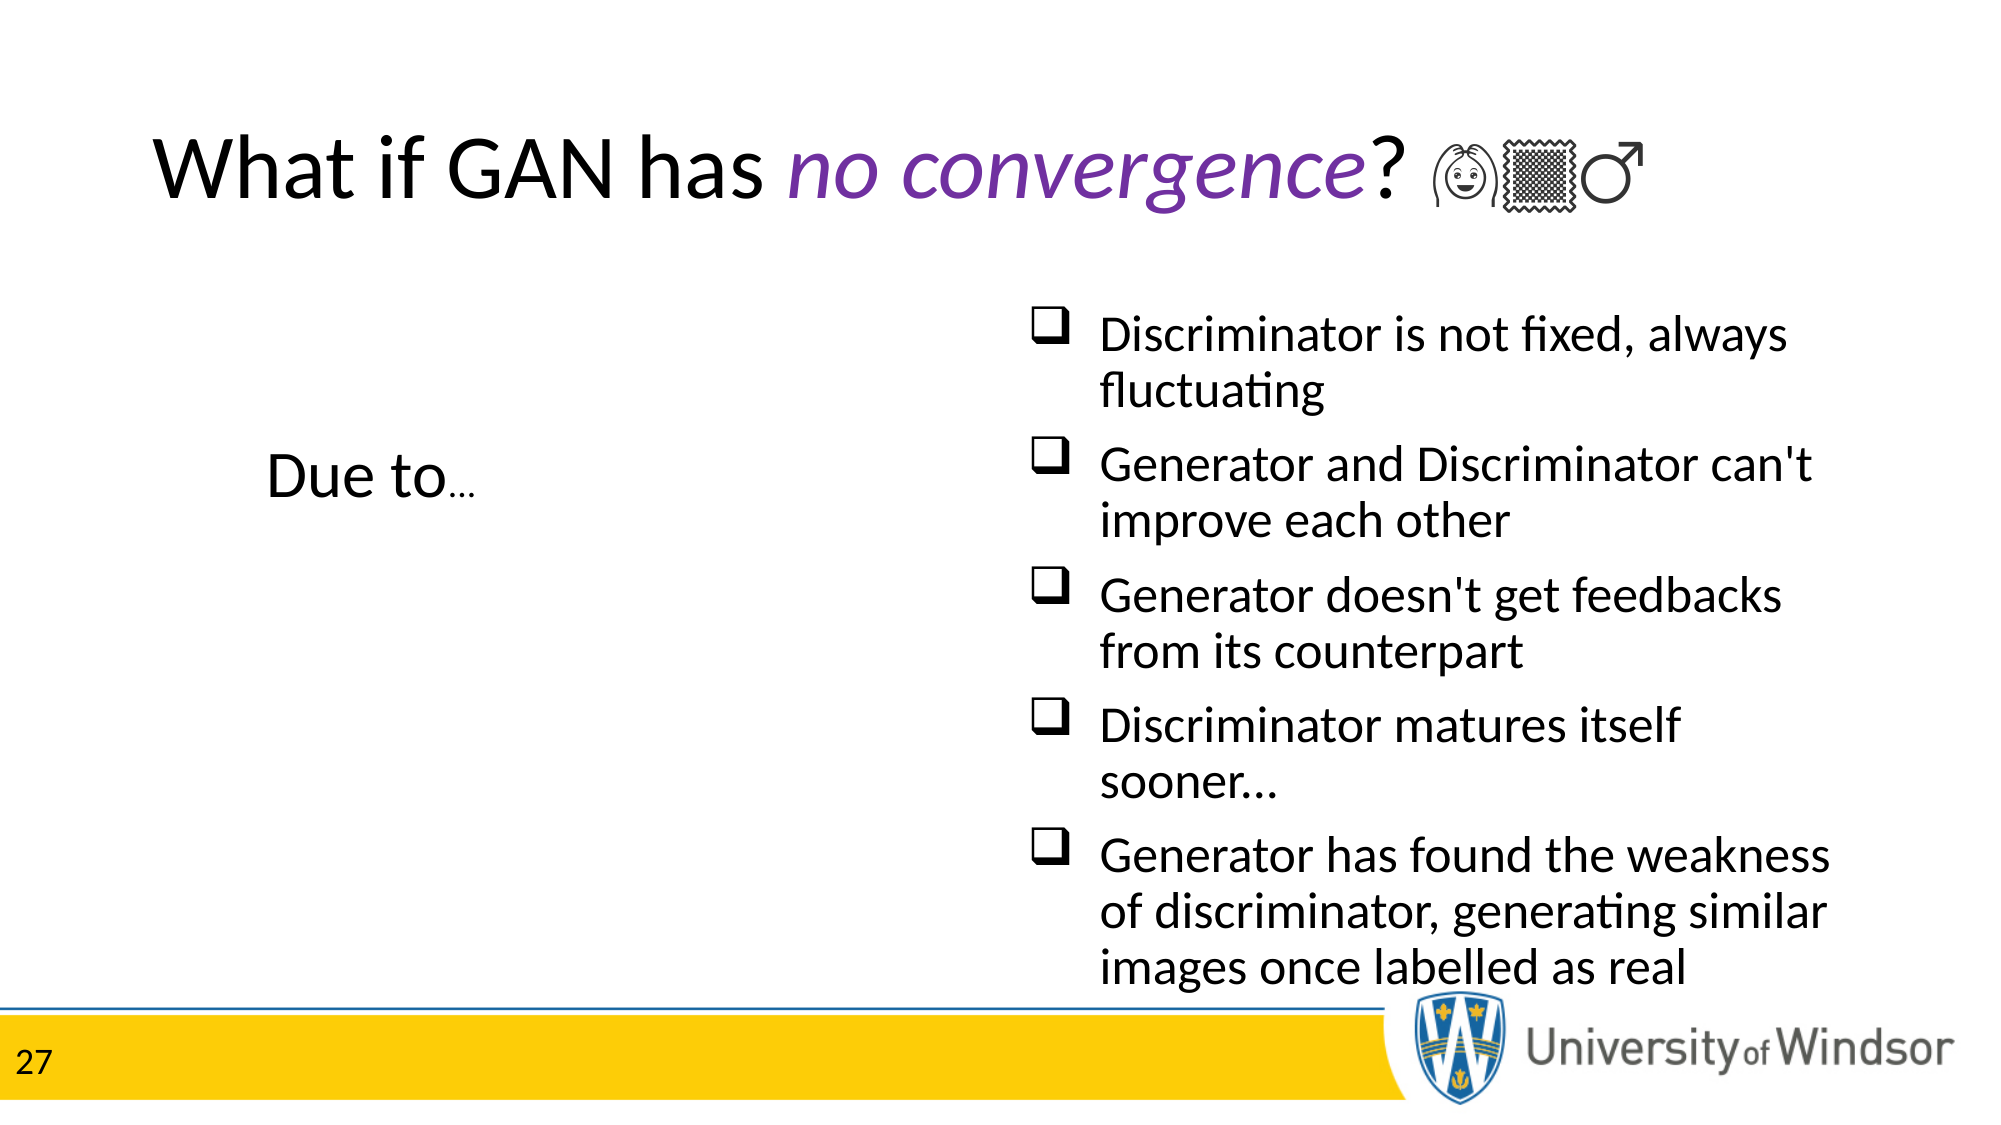

# What if GAN has no convergence? 🙆🏽‍♂️
Discriminator is not fixed, always fluctuating
Generator and Discriminator can't improve each other
Generator doesn't get feedbacks from its counterpart
Discriminator matures itself sooner...
Generator has found the weakness of discriminator, generating similar images once labelled as real

Due to...
27